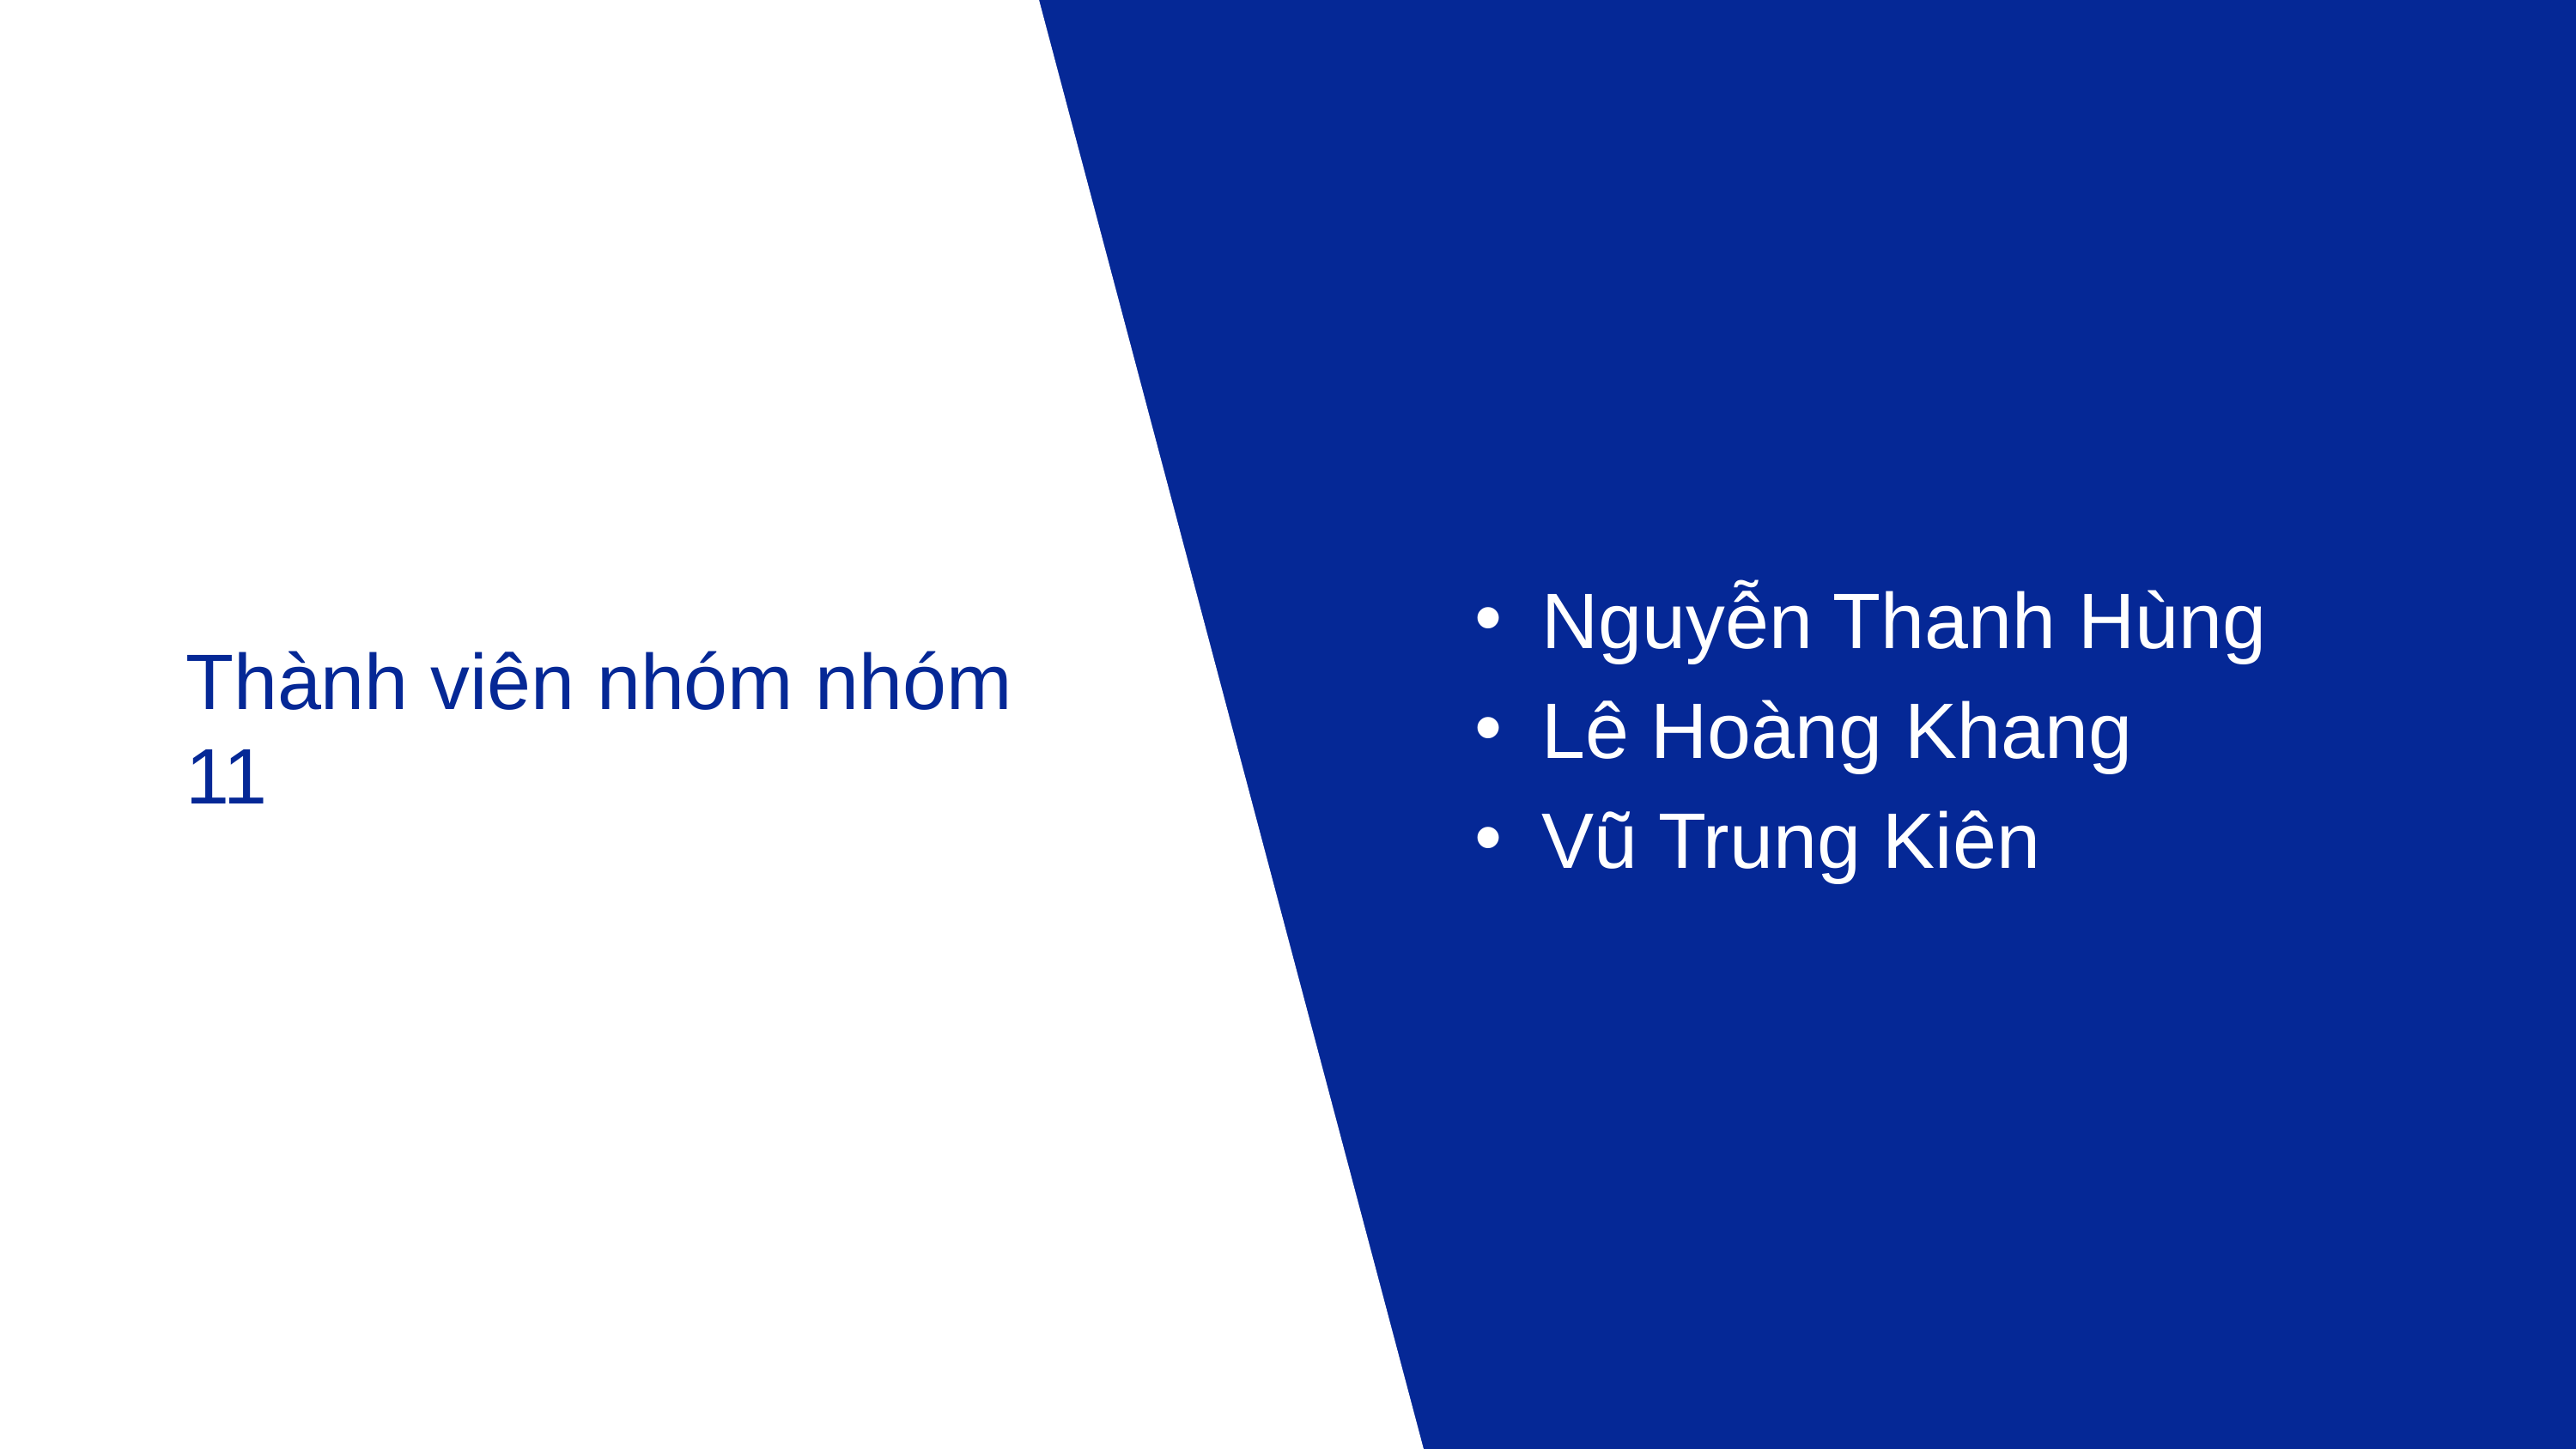

Nguyễn Thanh Hùng
Lê Hoàng Khang
Vũ Trung Kiên
Thành viên nhóm nhóm 11